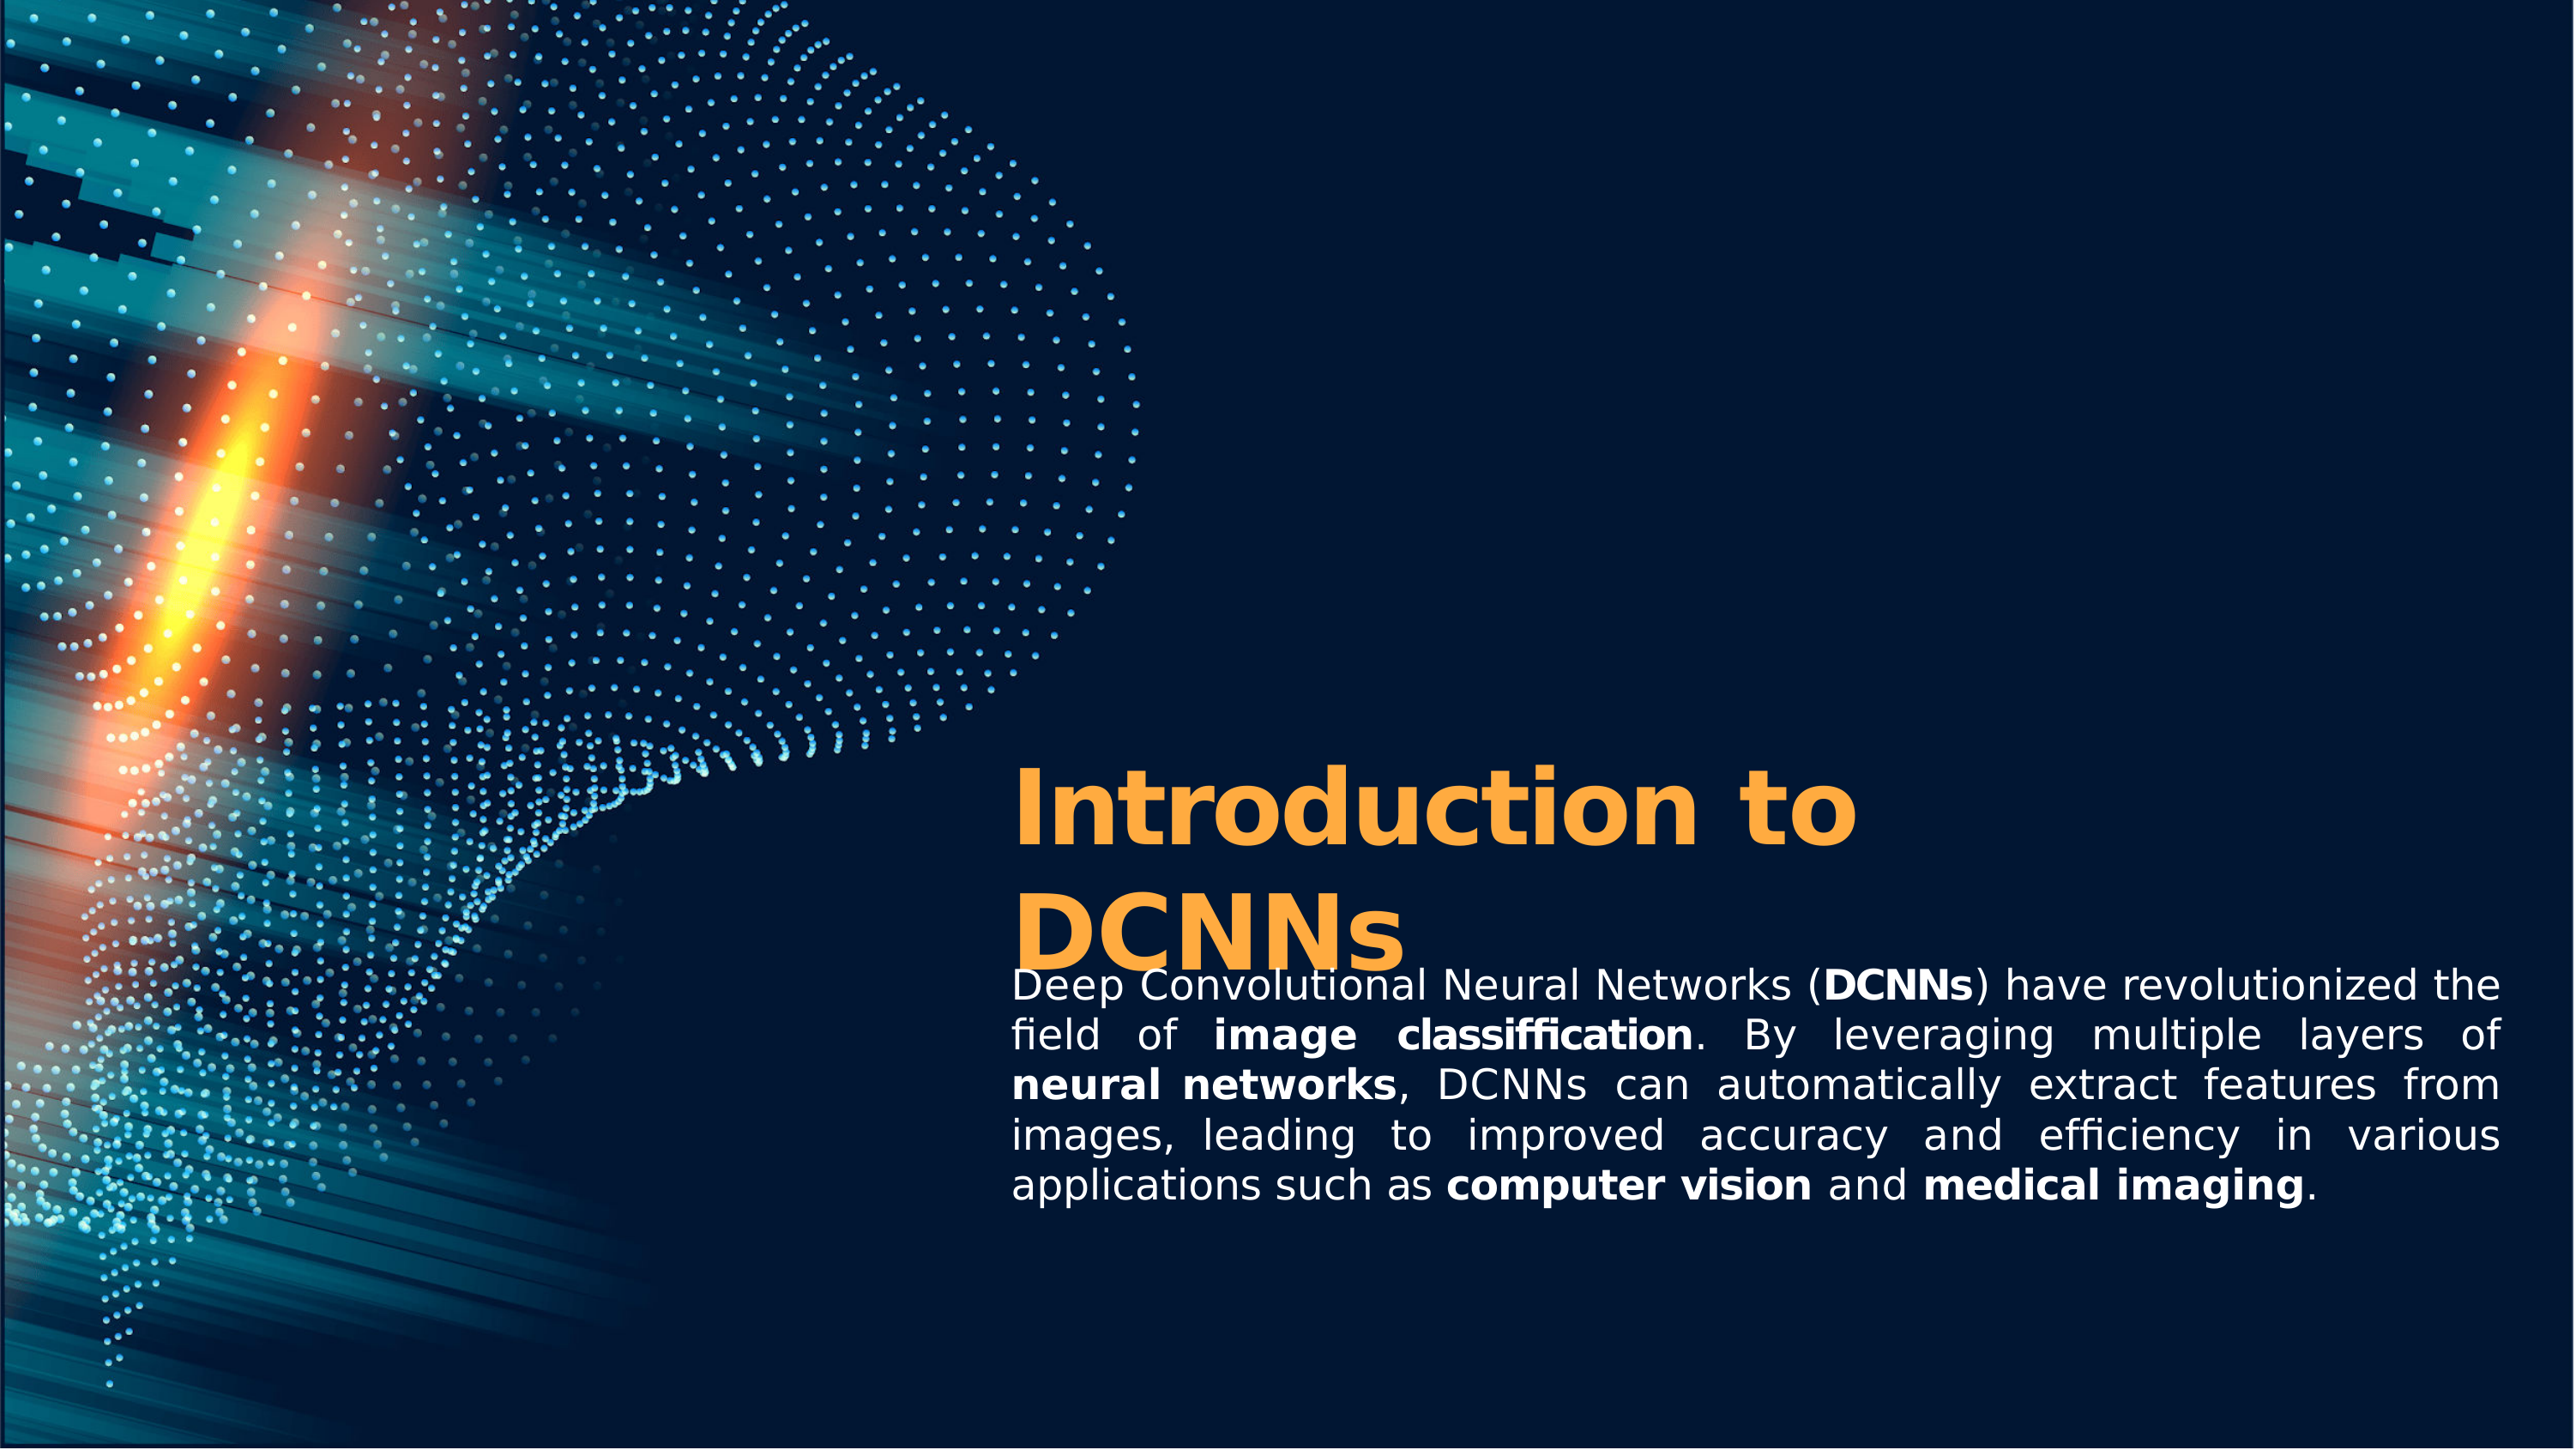

Introduction to DCNNs
Deep Convolutional Neural Networks (DCNNs) have revolutionized the ﬁeld of image classiffication. By leveraging multiple layers of neural networks, DCNNs can automatically extract features from images, leading to improved accuracy and efﬁciency in various applications such as computer vision and medical imaging.